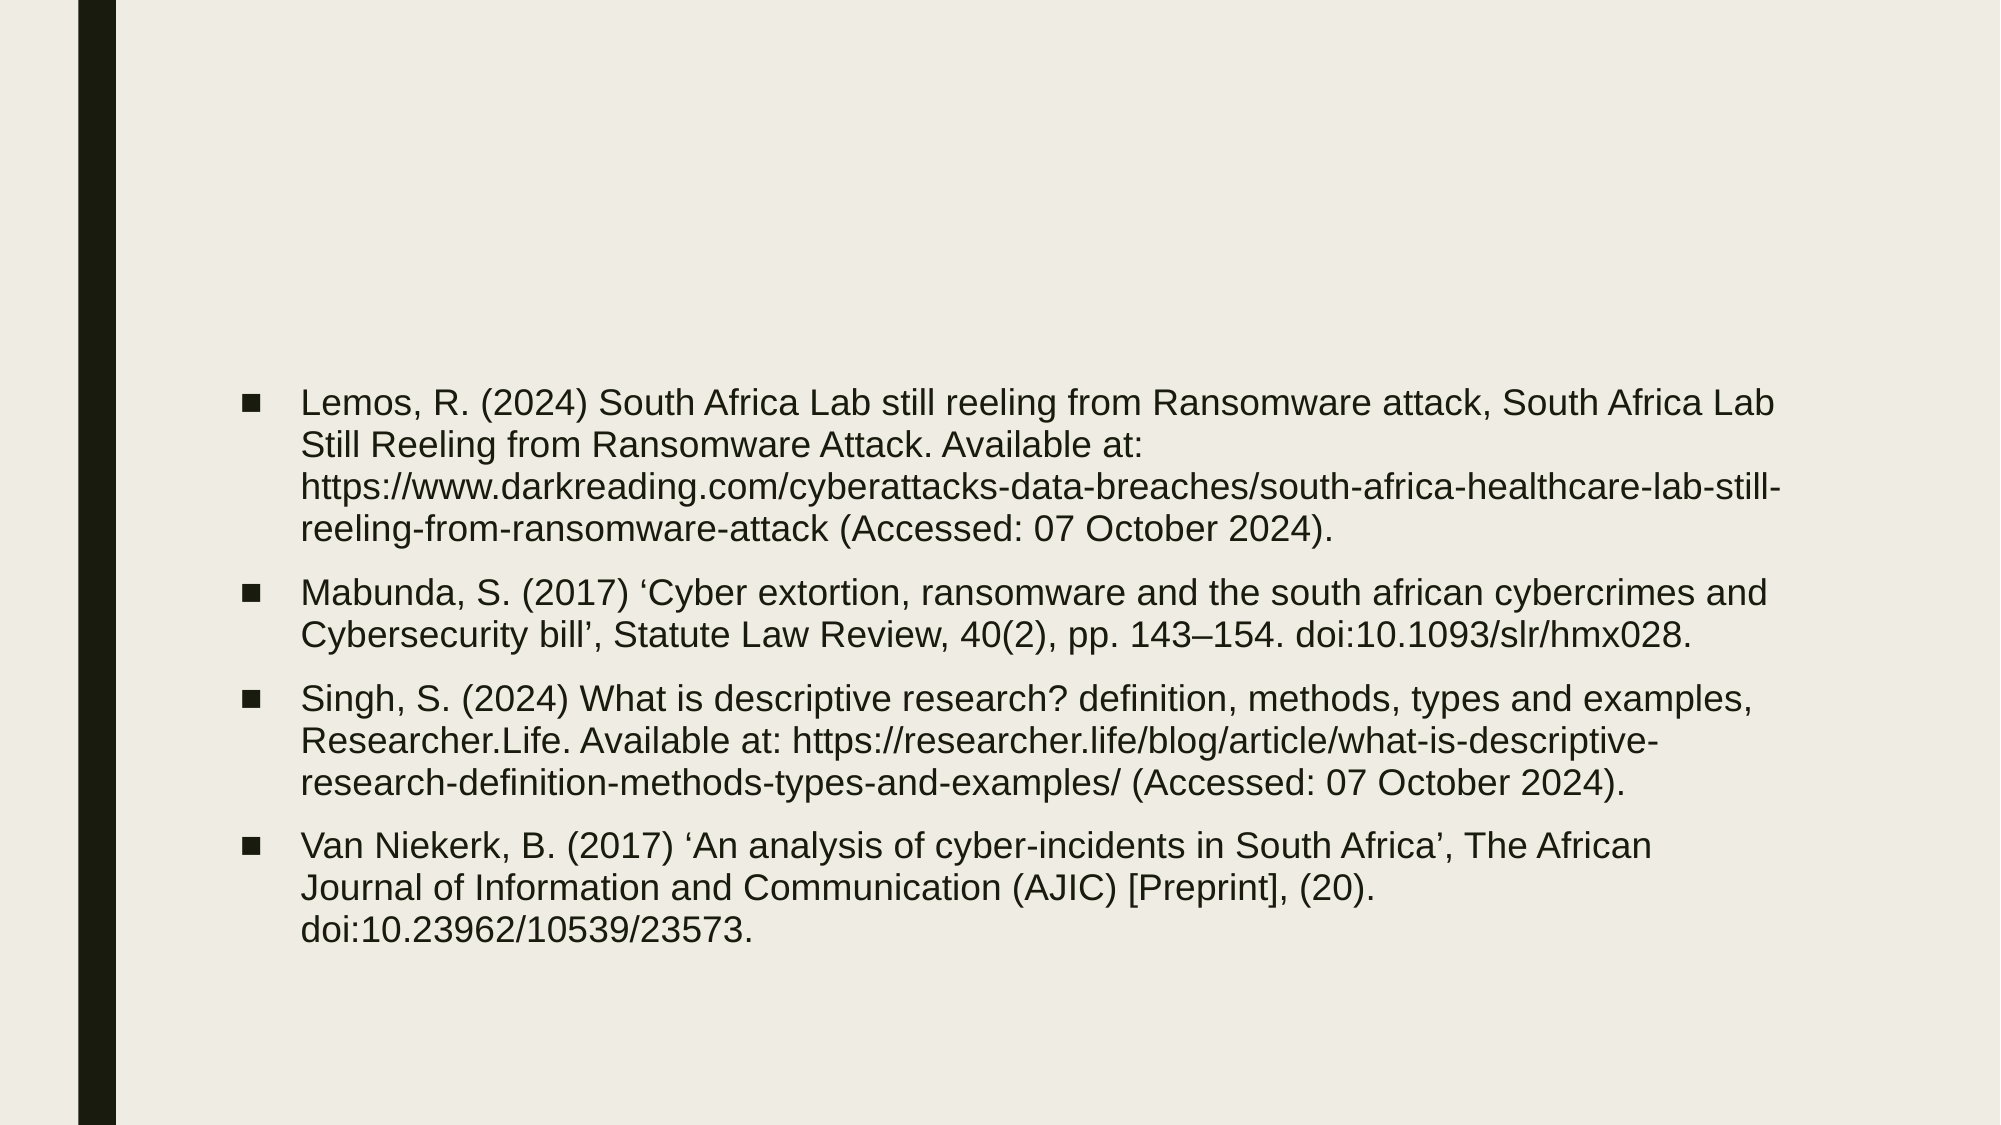

#
Lemos, R. (2024) South Africa Lab still reeling from Ransomware attack, South Africa Lab Still Reeling from Ransomware Attack. Available at: https://www.darkreading.com/cyberattacks-data-breaches/south-africa-healthcare-lab-still-reeling-from-ransomware-attack (Accessed: 07 October 2024).
Mabunda, S. (2017) ‘Cyber extortion, ransomware and the south african cybercrimes and Cybersecurity bill’, Statute Law Review, 40(2), pp. 143–154. doi:10.1093/slr/hmx028.
Singh, S. (2024) What is descriptive research? definition, methods, types and examples, Researcher.Life. Available at: https://researcher.life/blog/article/what-is-descriptive-research-definition-methods-types-and-examples/ (Accessed: 07 October 2024).
Van Niekerk, B. (2017) ‘An analysis of cyber-incidents in South Africa’, The African Journal of Information and Communication (AJIC) [Preprint], (20). doi:10.23962/10539/23573.